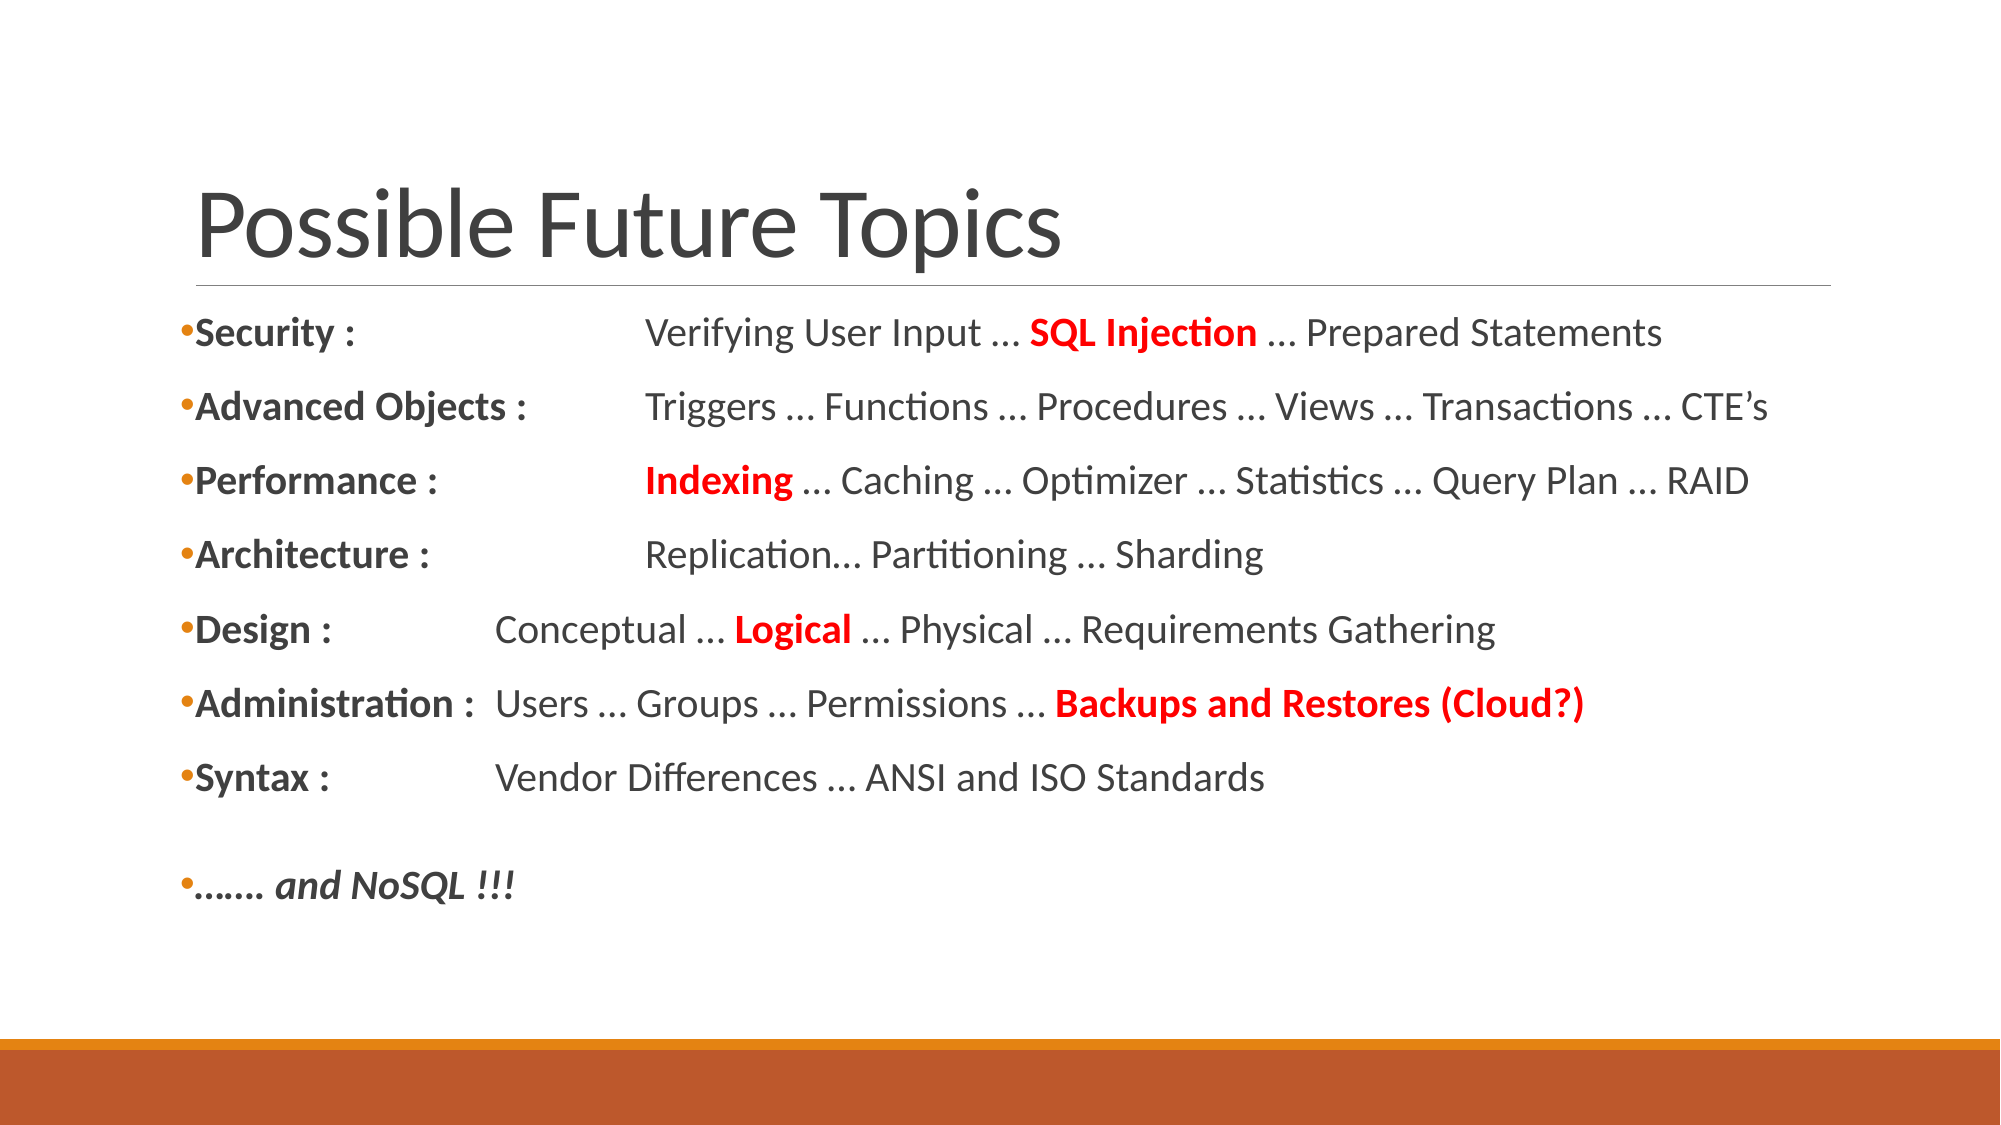

# Possible Future Topics
Security :		Verifying User Input … SQL Injection … Prepared Statements
Advanced Objects :	Triggers … Functions … Procedures … Views … Transactions … CTE’s
Performance :		Indexing … Caching … Optimizer … Statistics … Query Plan … RAID
Architecture :		Replication… Partitioning … Sharding
Design :		Conceptual … Logical … Physical … Requirements Gathering
Administration :	Users … Groups … Permissions … Backups and Restores (Cloud?)
Syntax :		Vendor Differences … ANSI and ISO Standards

……. and NoSQL !!!